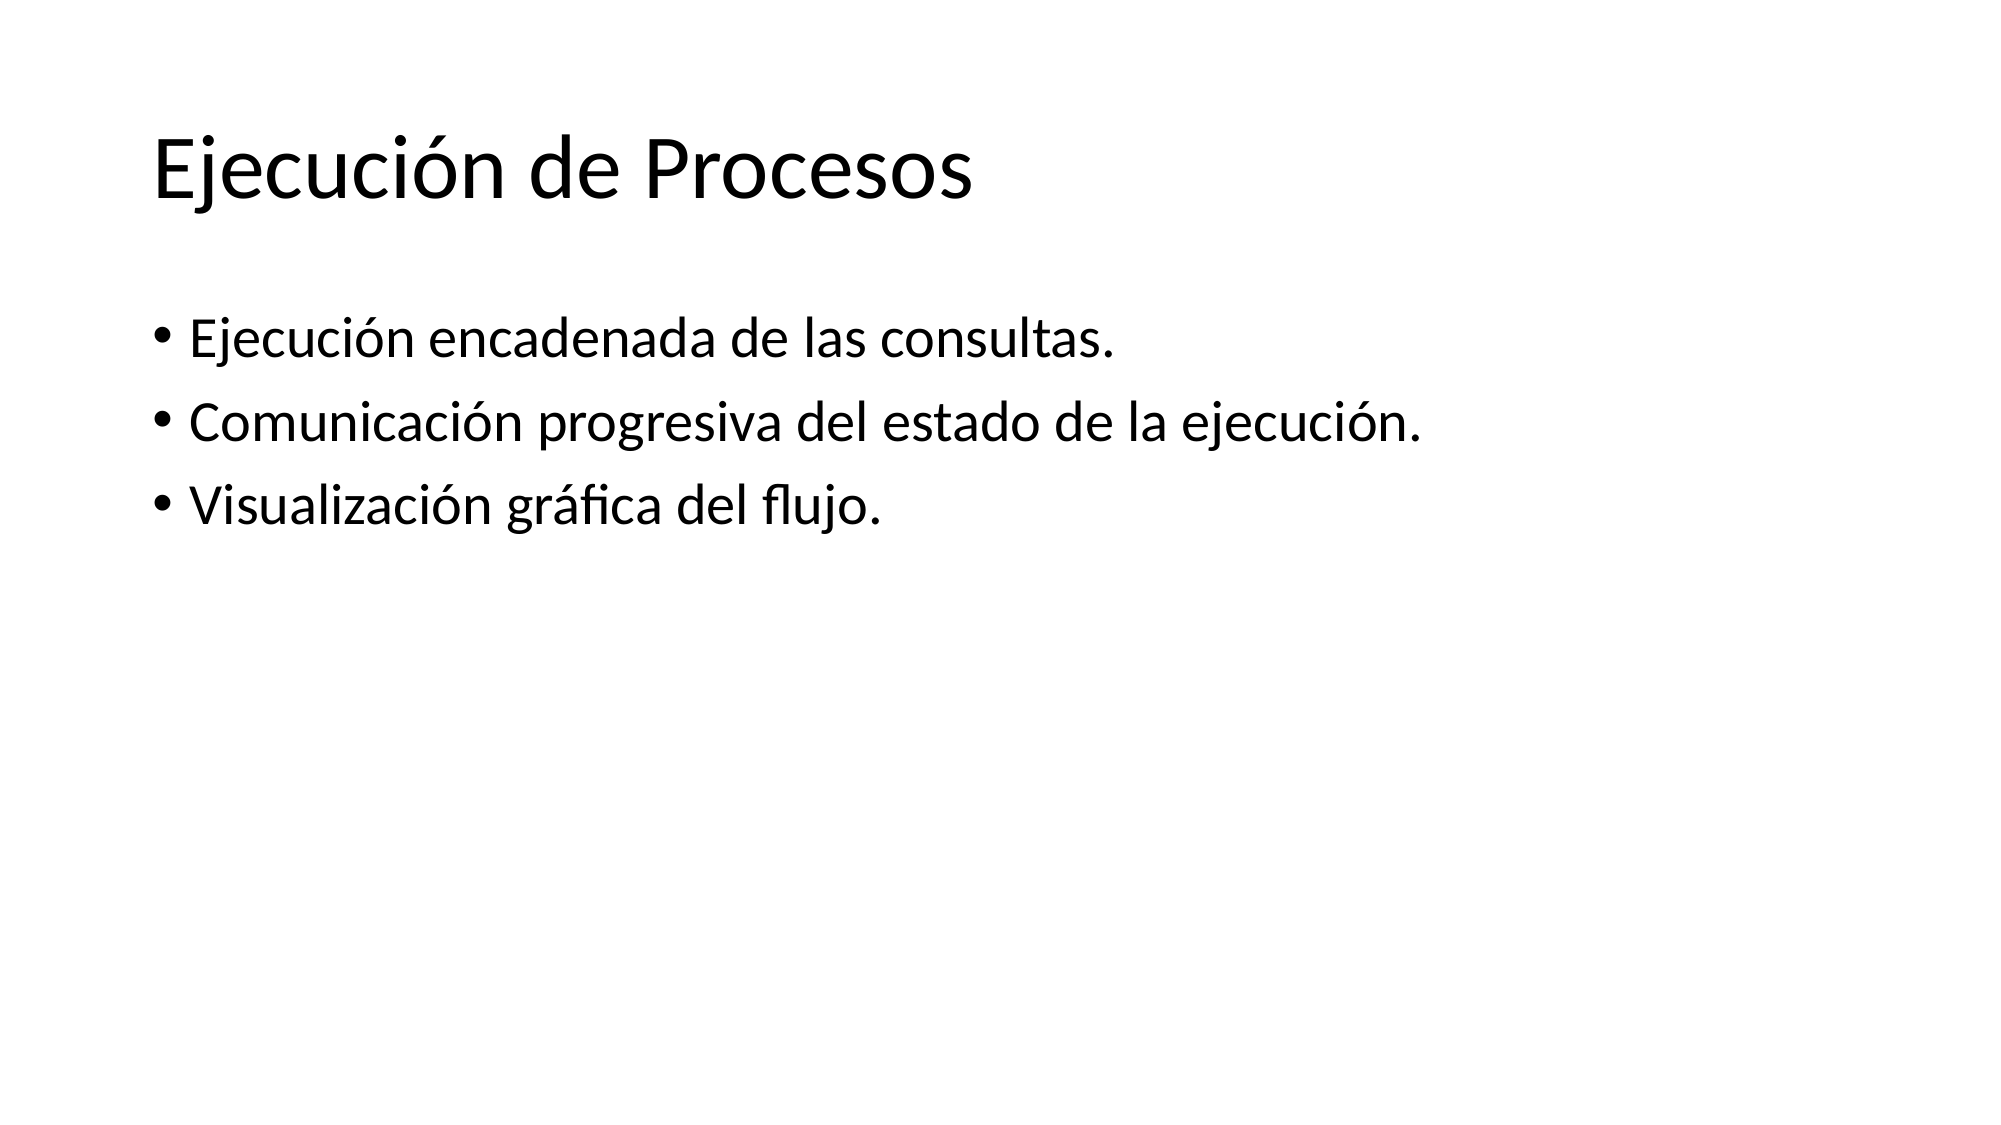

# Ejecución de Procesos
Ejecución encadenada de las consultas.
Comunicación progresiva del estado de la ejecución.
Visualización gráfica del flujo.